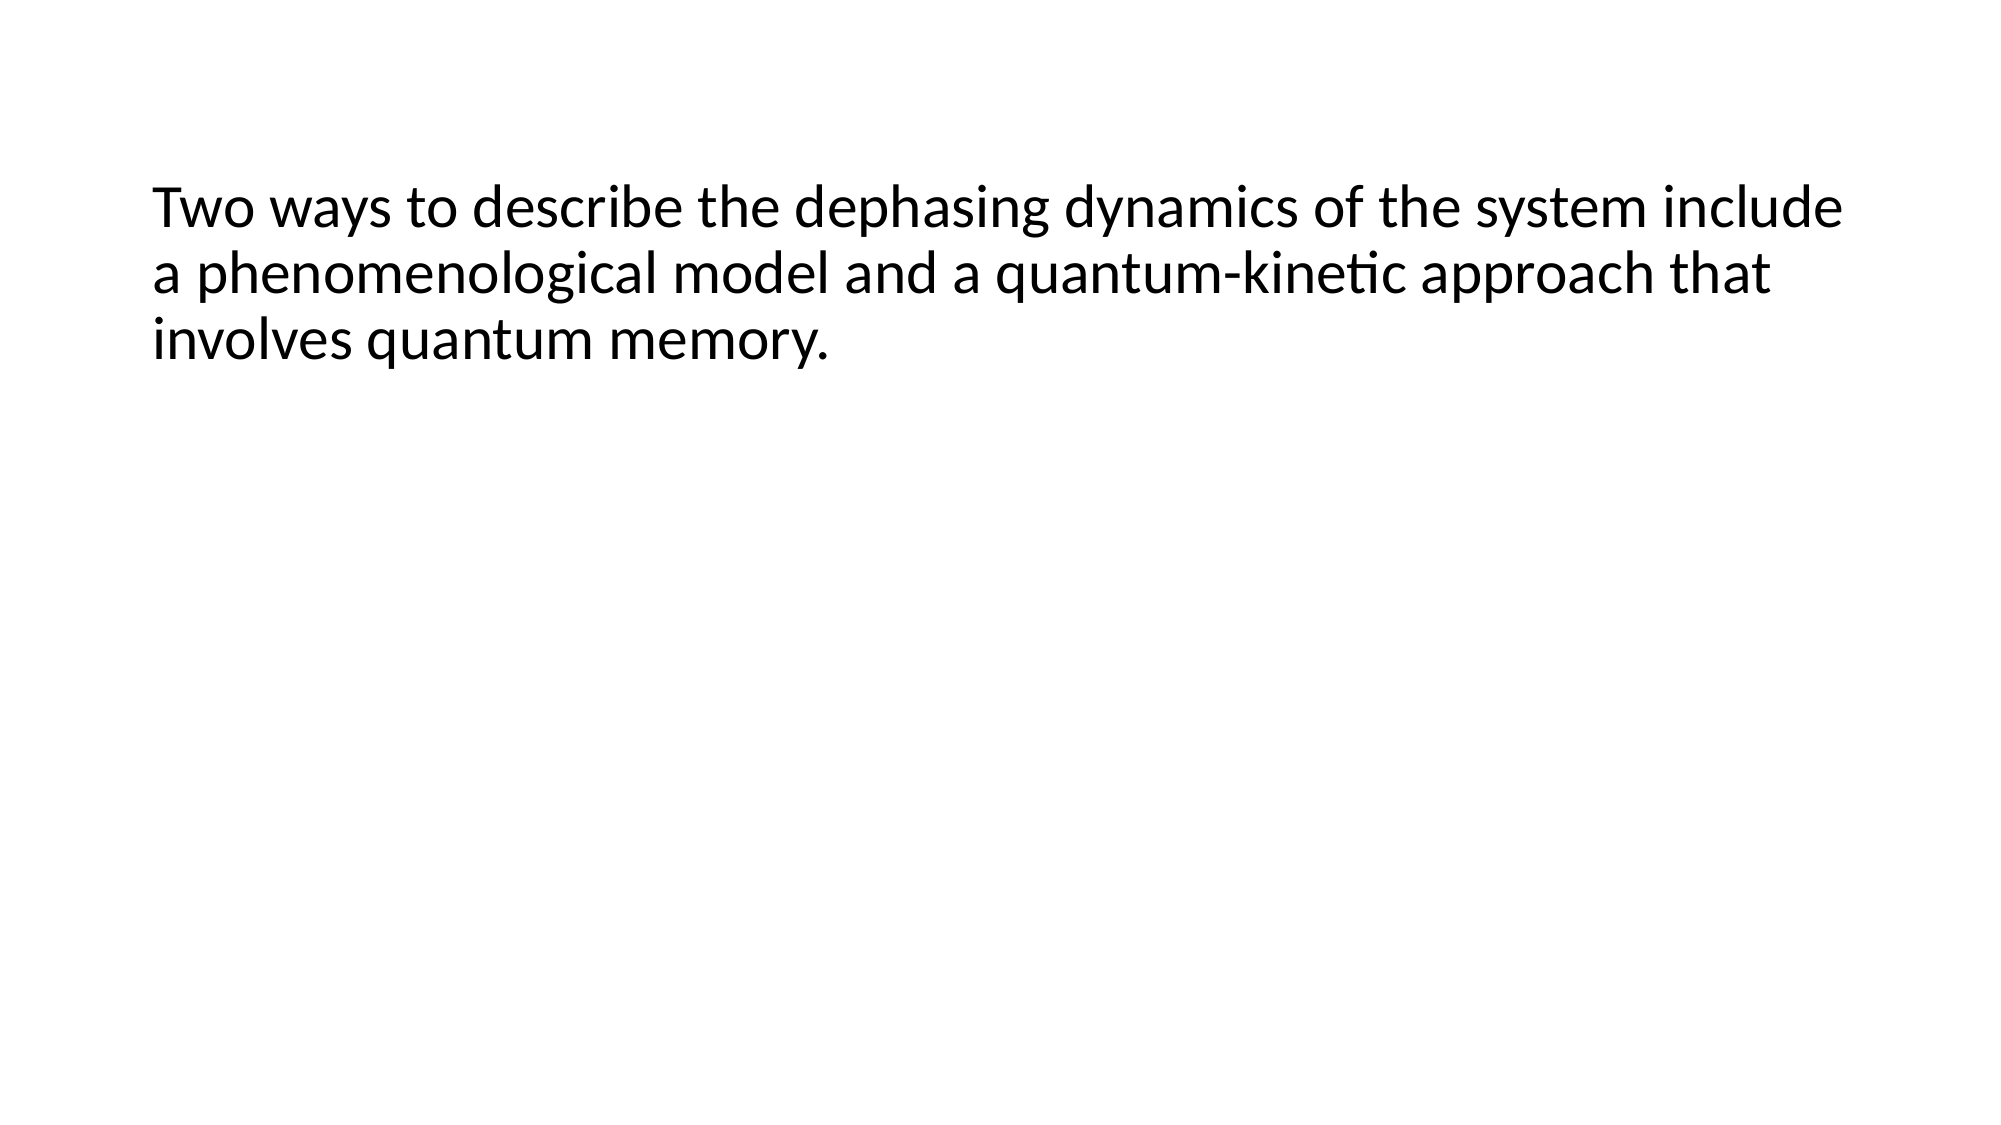

# Two ways to describe the dephasing dynamics of the system include a phenomenological model and a quantum-kinetic approach that involves quantum memory.